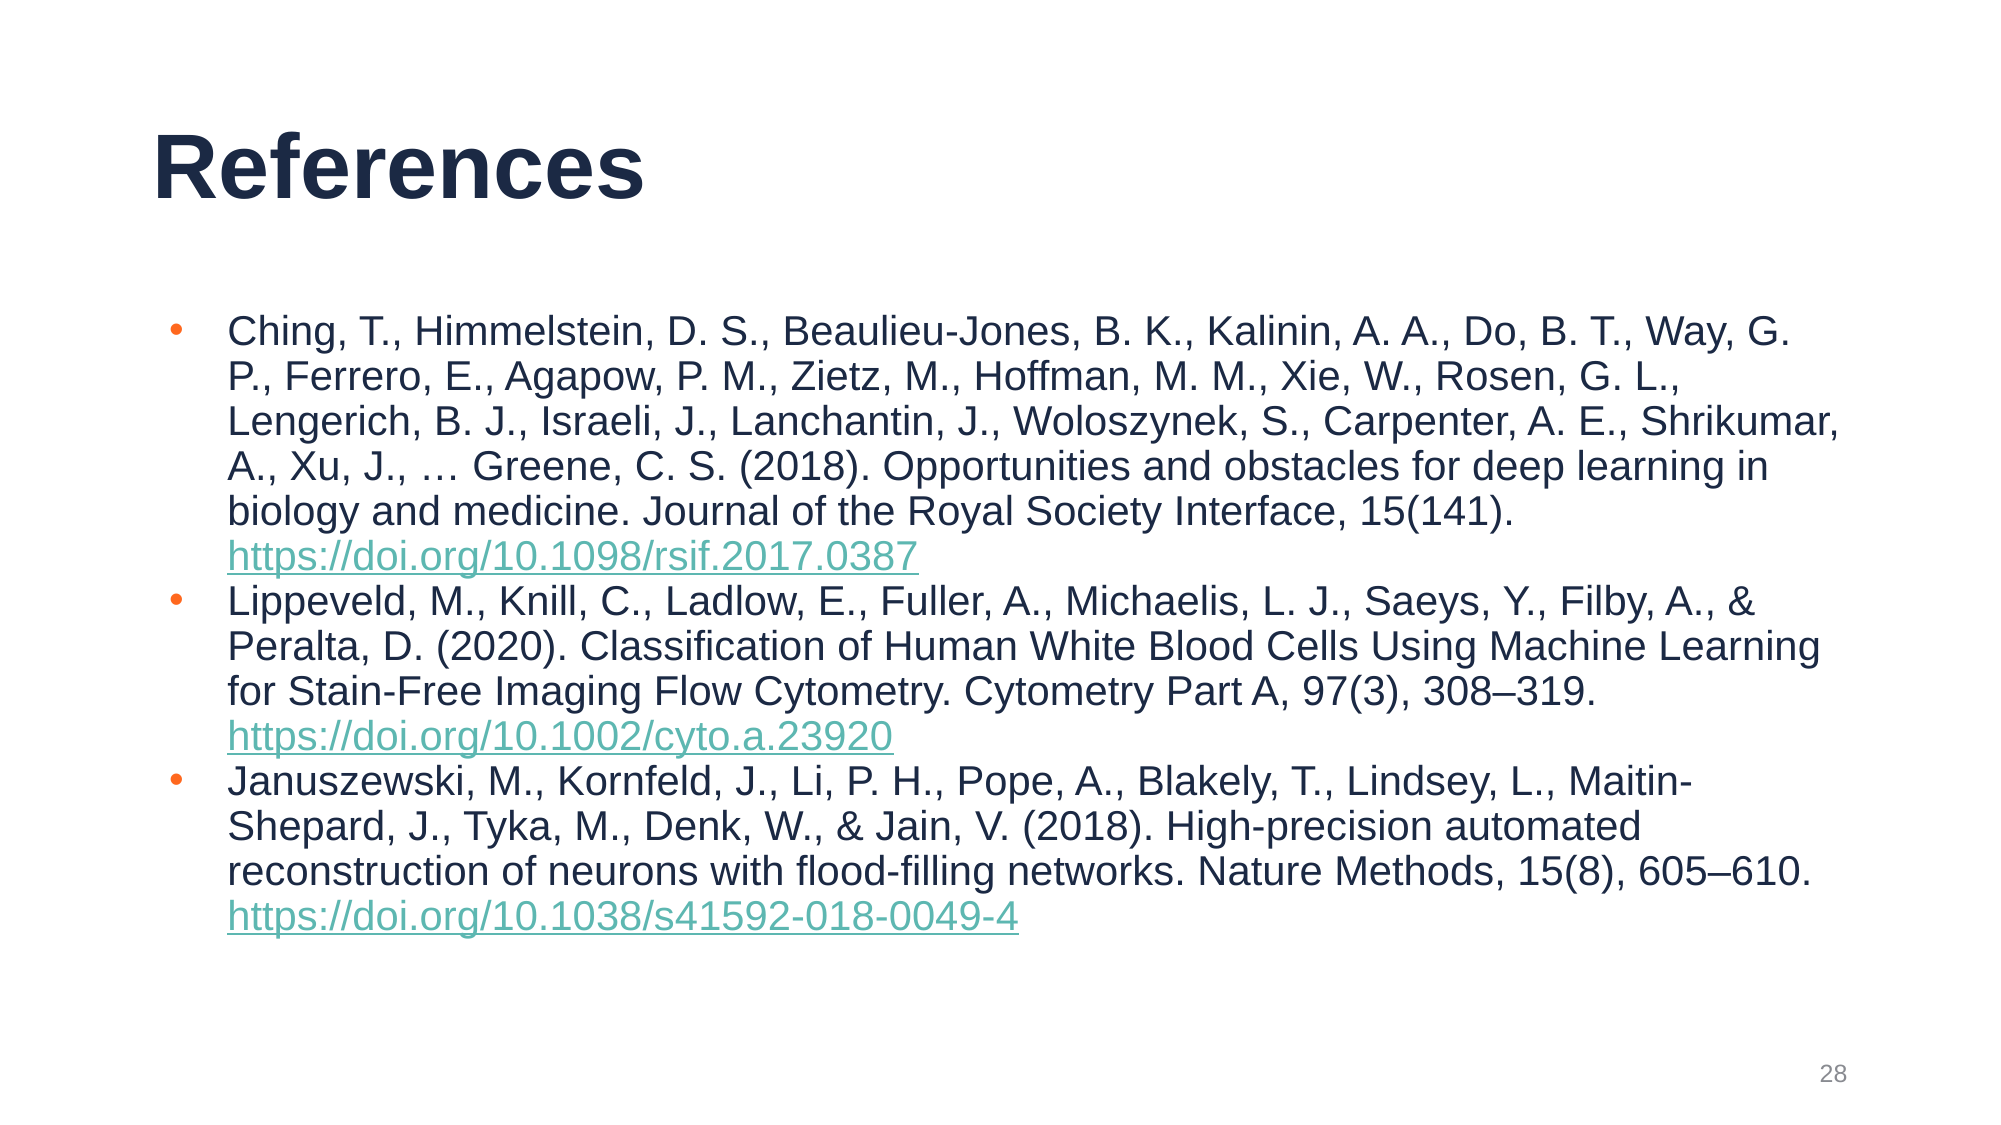

# References
Ching, T., Himmelstein, D. S., Beaulieu-Jones, B. K., Kalinin, A. A., Do, B. T., Way, G. P., Ferrero, E., Agapow, P. M., Zietz, M., Hoffman, M. M., Xie, W., Rosen, G. L., Lengerich, B. J., Israeli, J., Lanchantin, J., Woloszynek, S., Carpenter, A. E., Shrikumar, A., Xu, J., … Greene, C. S. (2018). Opportunities and obstacles for deep learning in biology and medicine. Journal of the Royal Society Interface, 15(141). https://doi.org/10.1098/rsif.2017.0387
Lippeveld, M., Knill, C., Ladlow, E., Fuller, A., Michaelis, L. J., Saeys, Y., Filby, A., & Peralta, D. (2020). Classification of Human White Blood Cells Using Machine Learning for Stain‐Free Imaging Flow Cytometry. Cytometry Part A, 97(3), 308–319. https://doi.org/10.1002/cyto.a.23920
Januszewski, M., Kornfeld, J., Li, P. H., Pope, A., Blakely, T., Lindsey, L., Maitin-Shepard, J., Tyka, M., Denk, W., & Jain, V. (2018). High-precision automated reconstruction of neurons with flood-filling networks. Nature Methods, 15(8), 605–610. https://doi.org/10.1038/s41592-018-0049-4
28